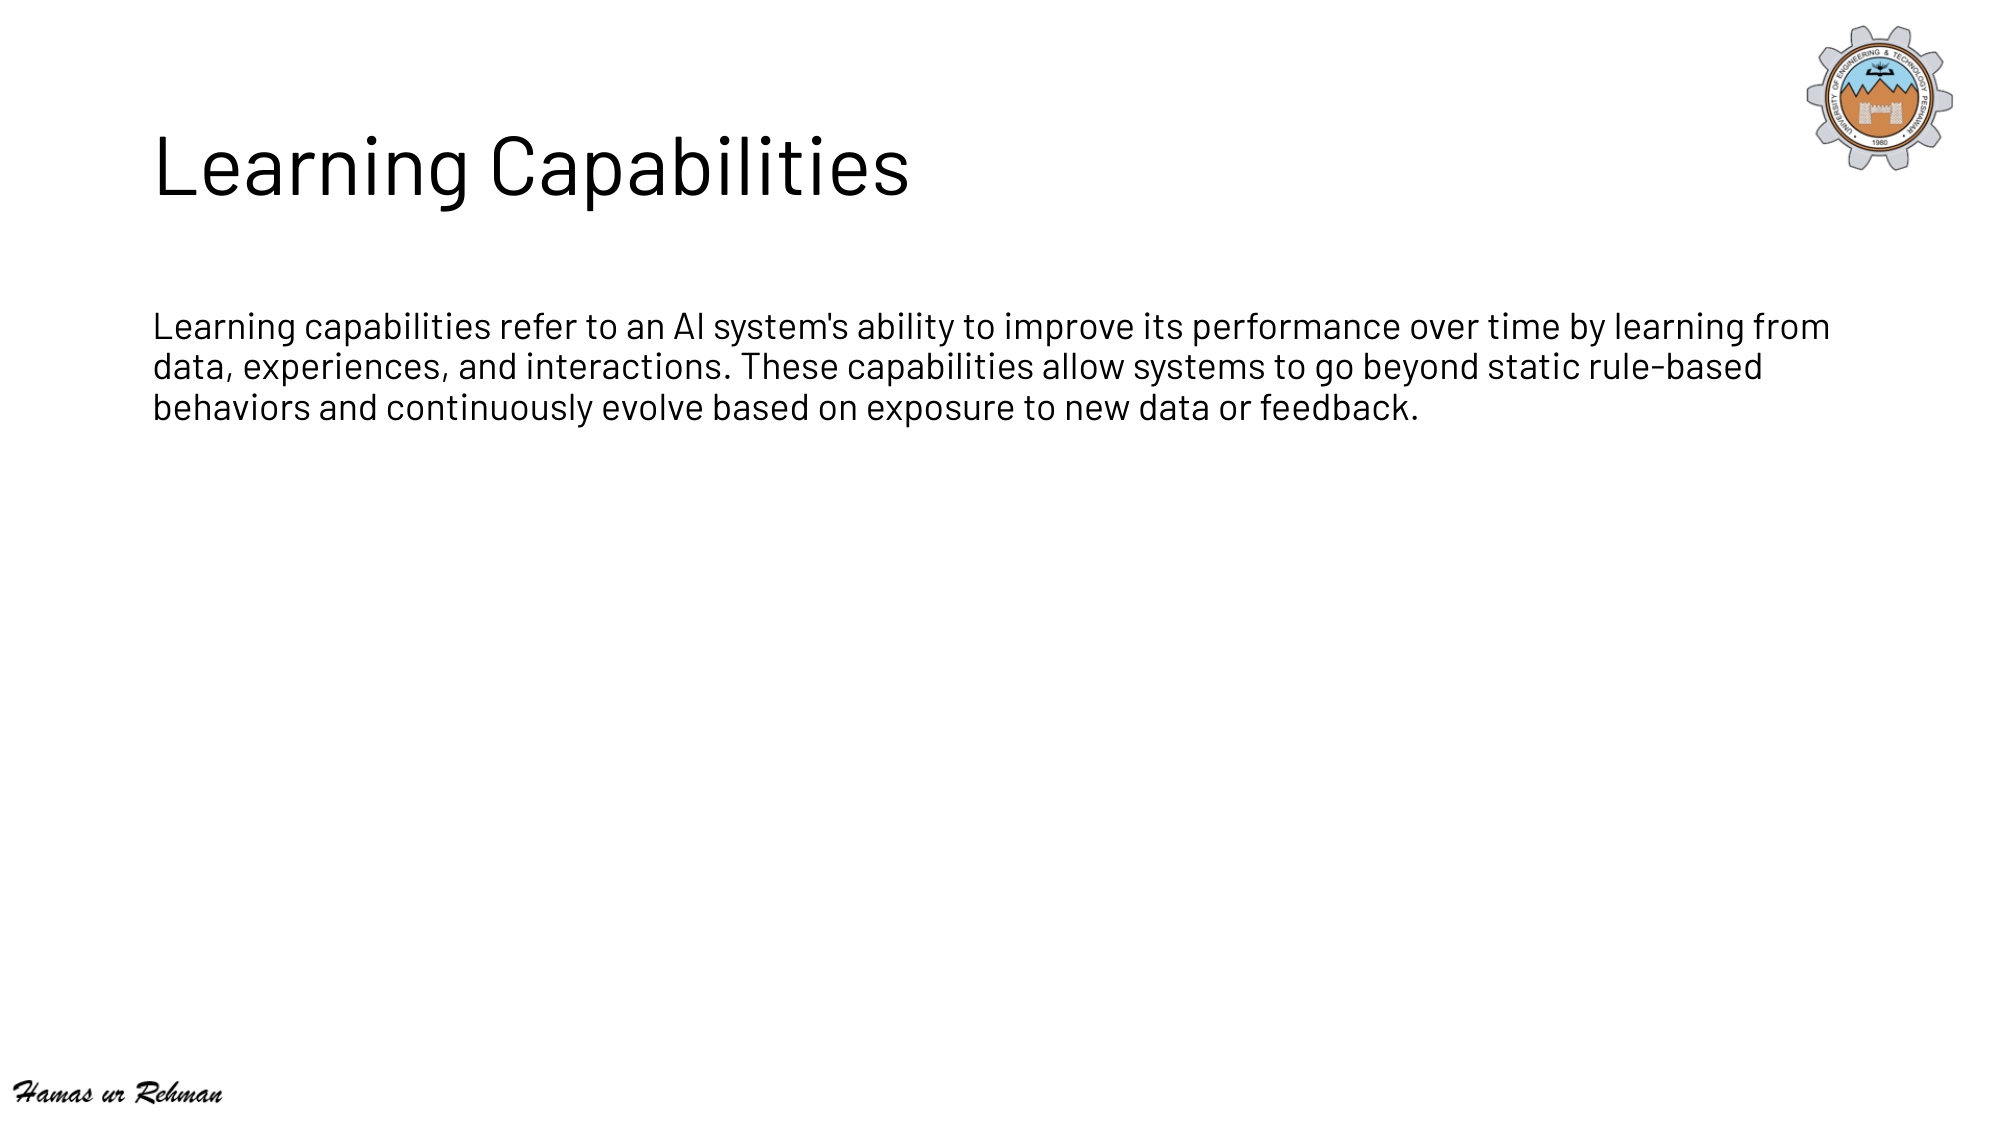

# Learning Capabilities
Learning capabilities refer to an AI system's ability to improve its performance over time by learning from data, experiences, and interactions. These capabilities allow systems to go beyond static rule-based behaviors and continuously evolve based on exposure to new data or feedback.